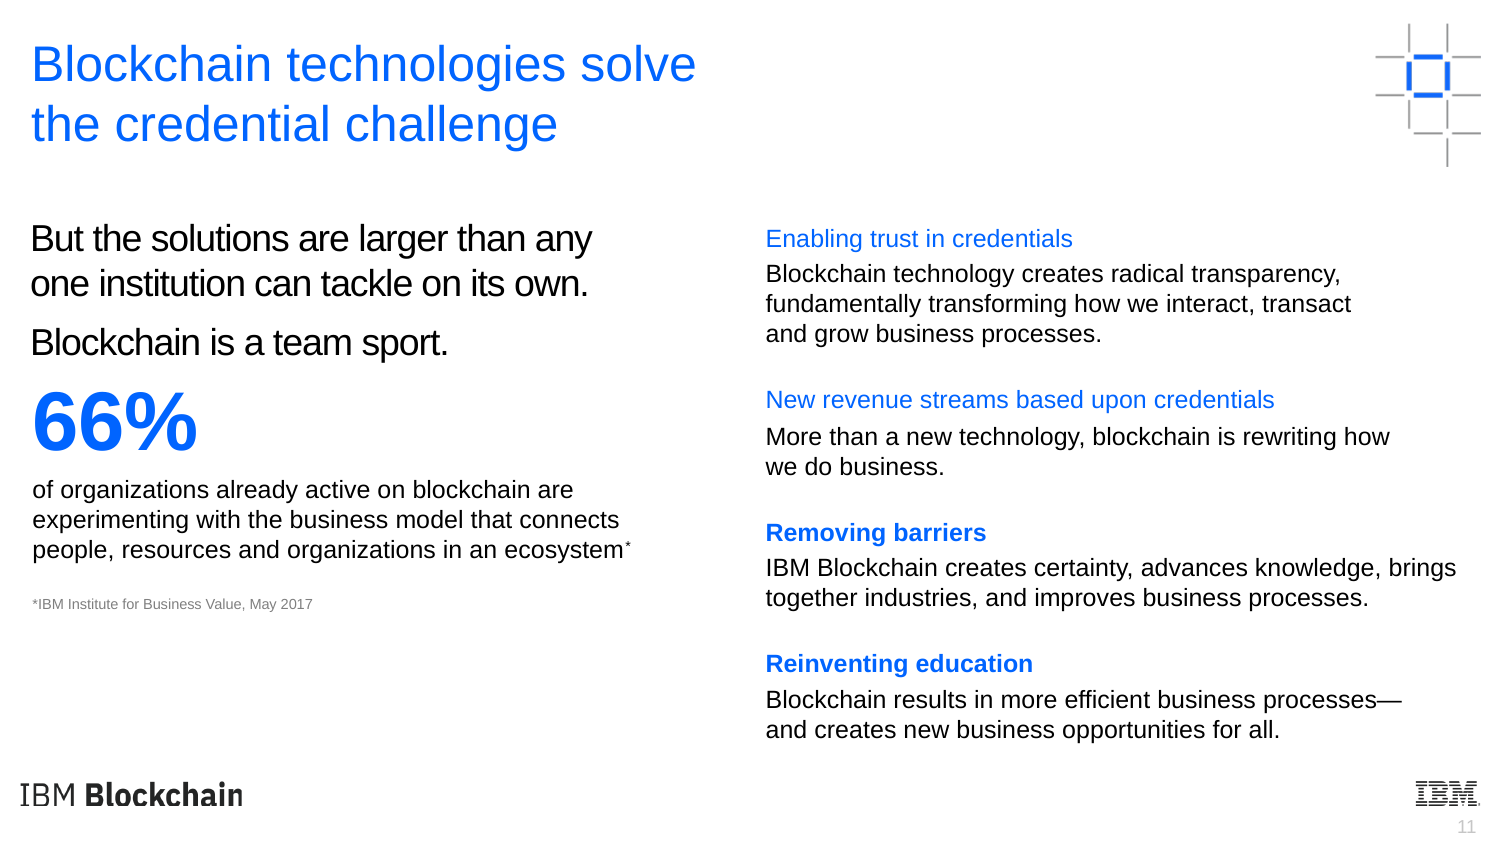

Blockchain technologies solve the credential challenge

But the solutions are larger than any one institution can tackle on its own.
Blockchain is a team sport.

Enabling trust in credentials
Blockchain technology creates radical transparency, fundamentally transforming how we interact, transact
and grow business processes.

New revenue streams based upon credentials
More than a new technology, blockchain is rewriting how
we do business.

Removing barriers
IBM Blockchain creates certainty, advances knowledge, brings together industries, and improves business processes.

Reinventing education
Blockchain results in more efficient business processes—
and creates new business opportunities for all.

66%
of organizations already active on blockchain are experimenting with the business model that connects
people, resources and organizations in an ecosystem*
*IBM Institute for Business Value, May 2017